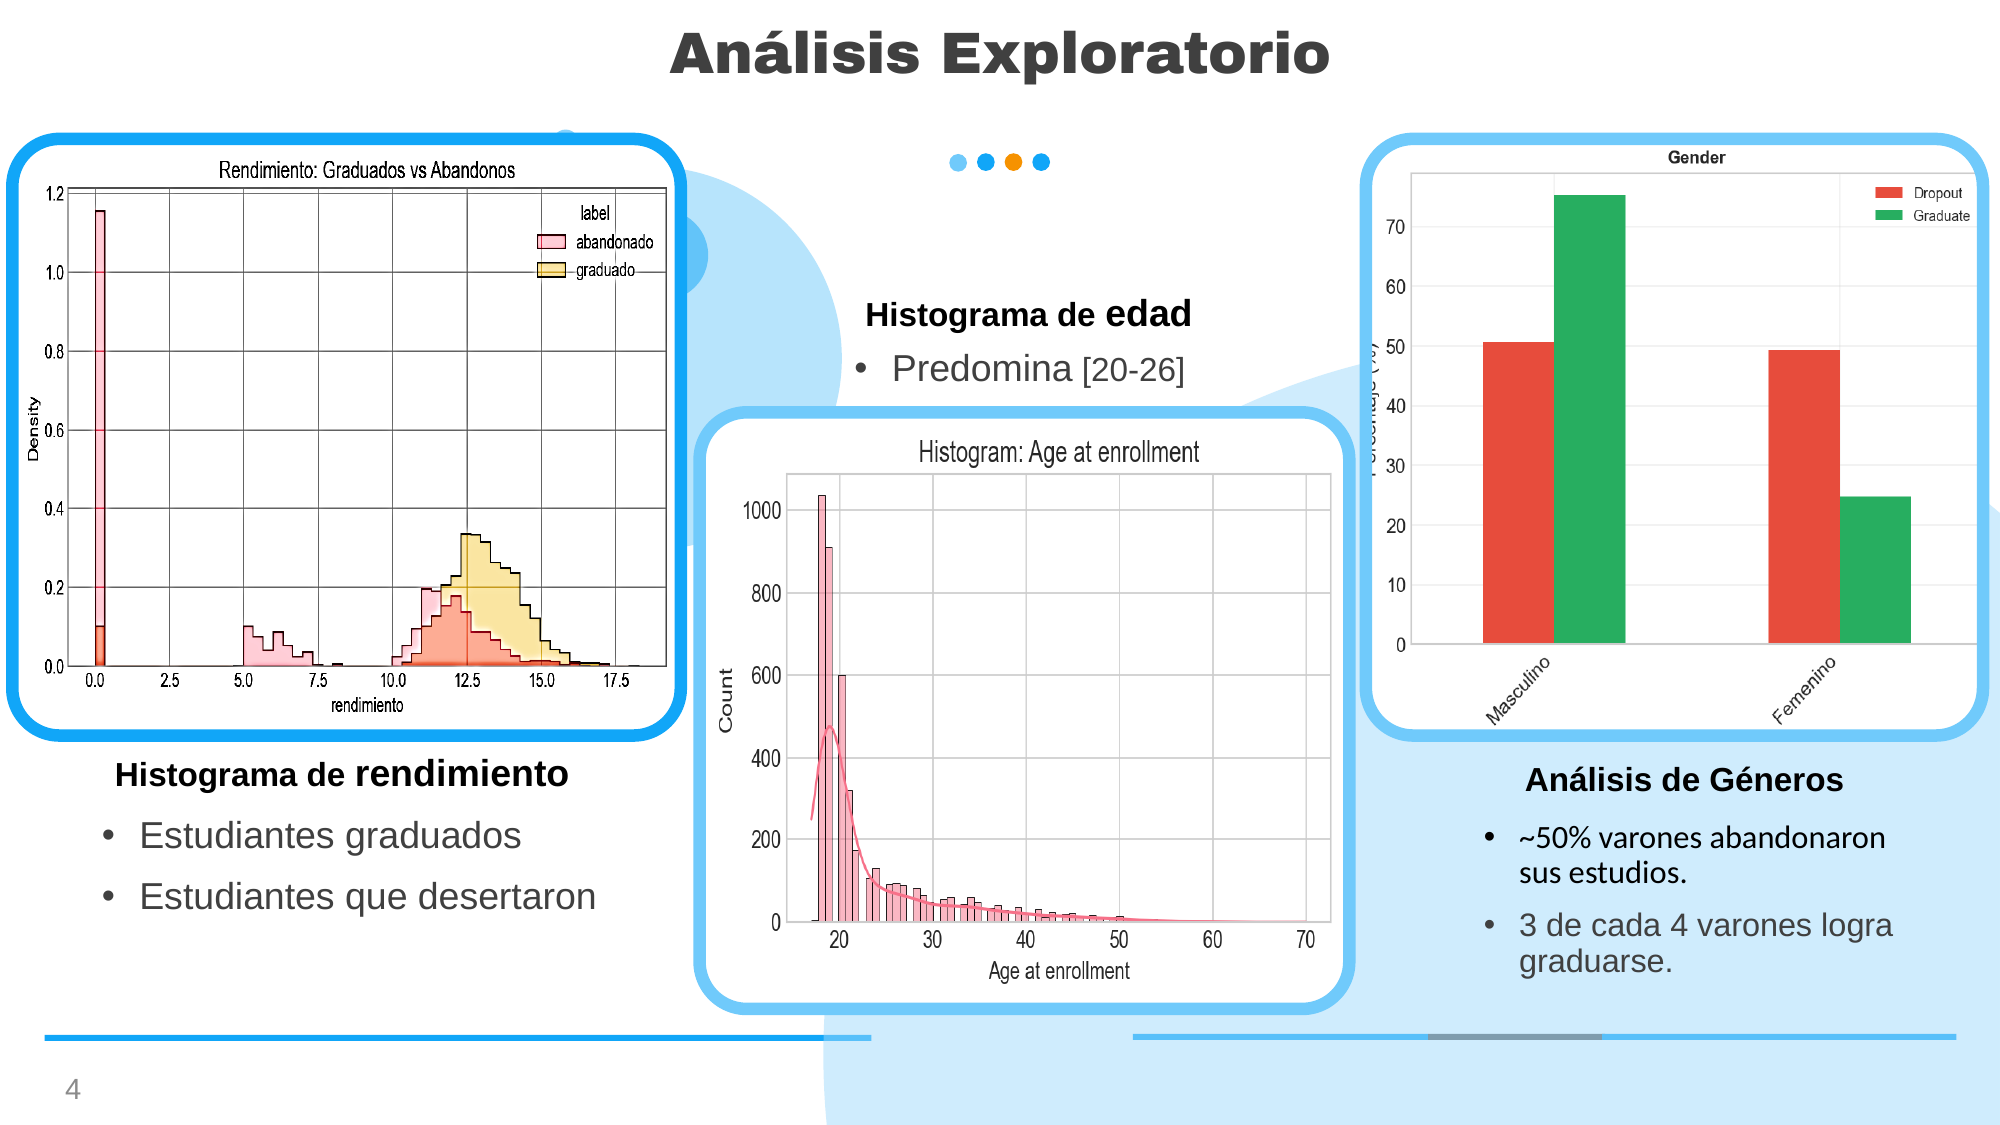

# Análisis Exploratorio

Histograma de edad
Predomina [20-26]

Histograma de rendimiento
Análisis de Géneros
Estudiantes graduados
Estudiantes que desertaron
~50% varones abandonaron sus estudios.
3 de cada 4 varones logra graduarse.
4